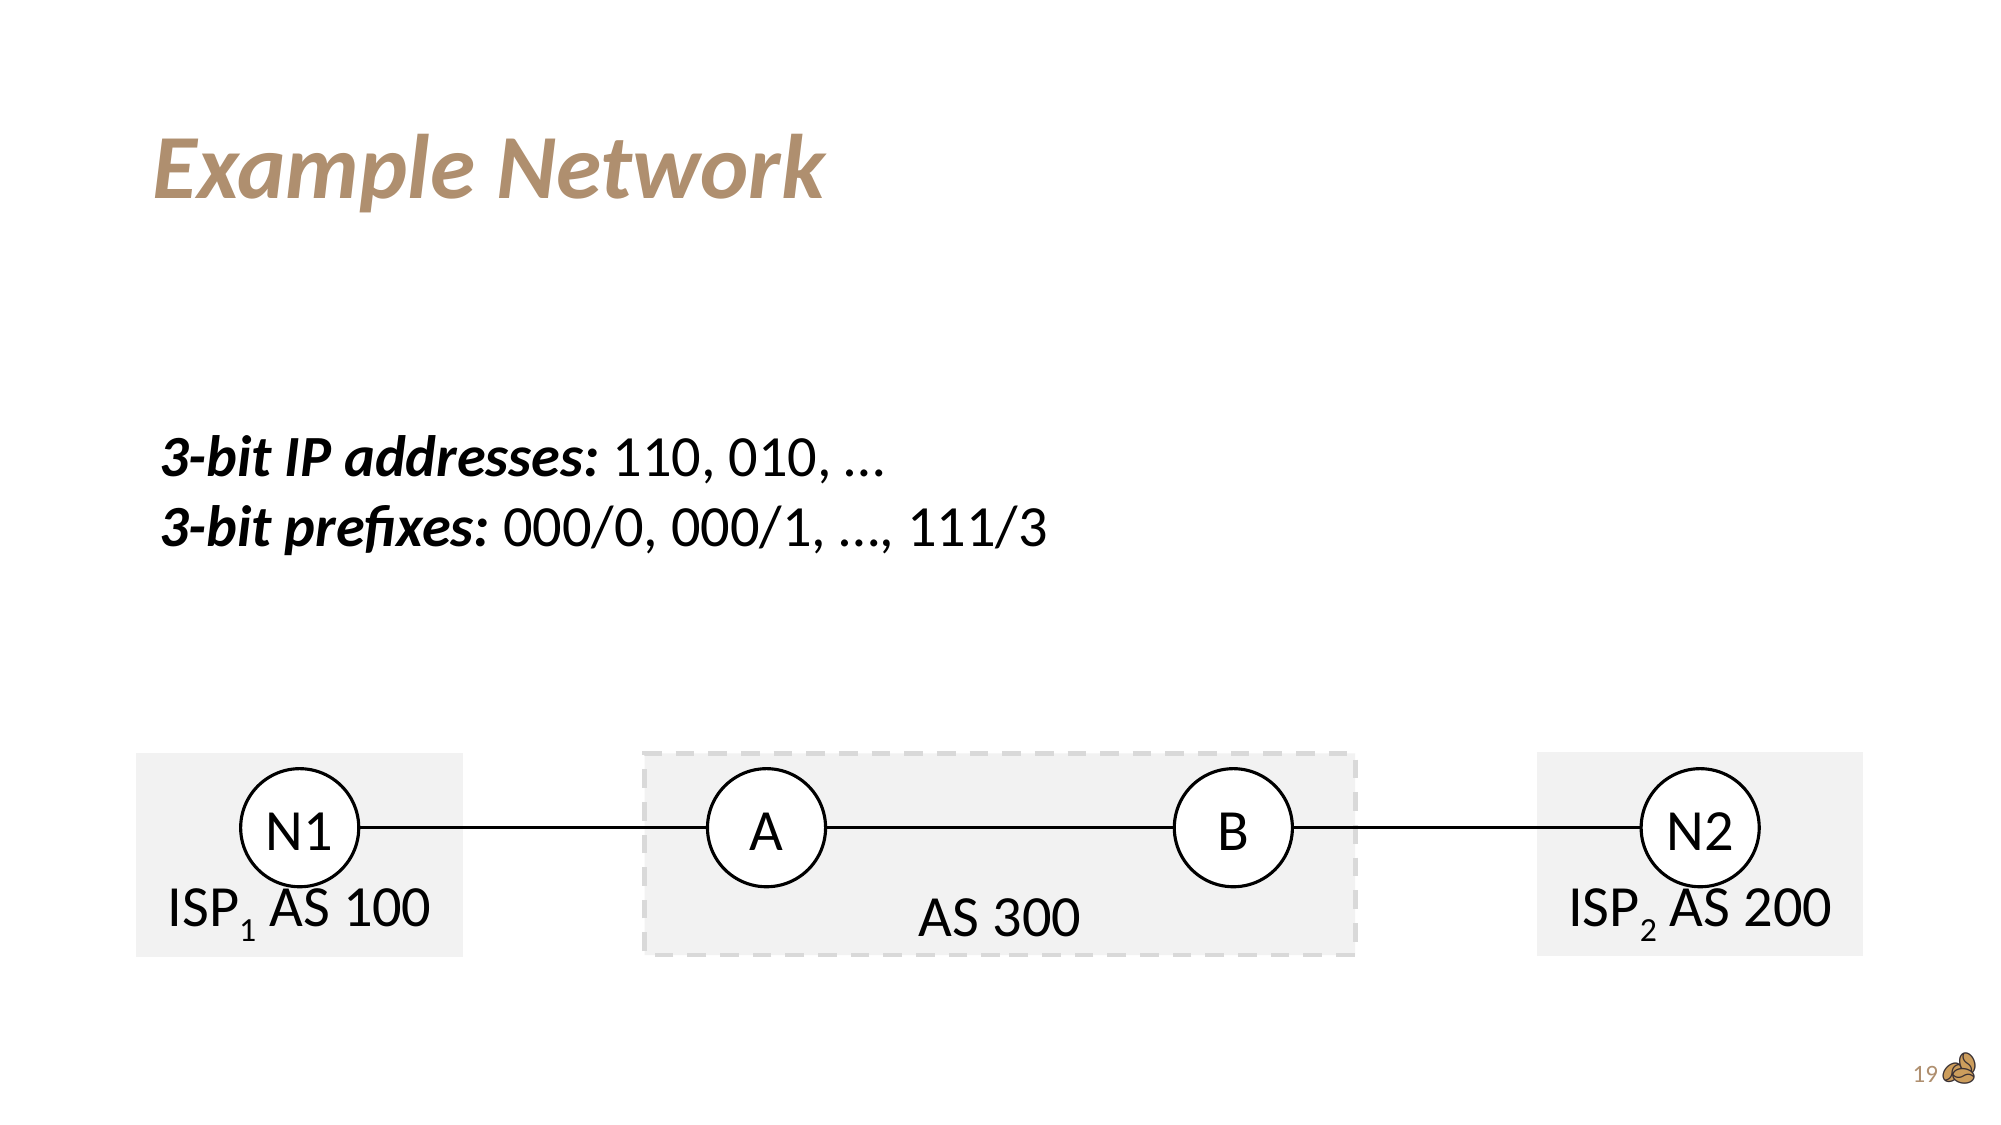

# Example Network

3-bit IP addresses: 110, 010, …
3-bit prefixes: 000/0, 000/1, …, 111/3
AS 300
ISP2 AS 200
ISP1 AS 100

N1

A

B

N2
19